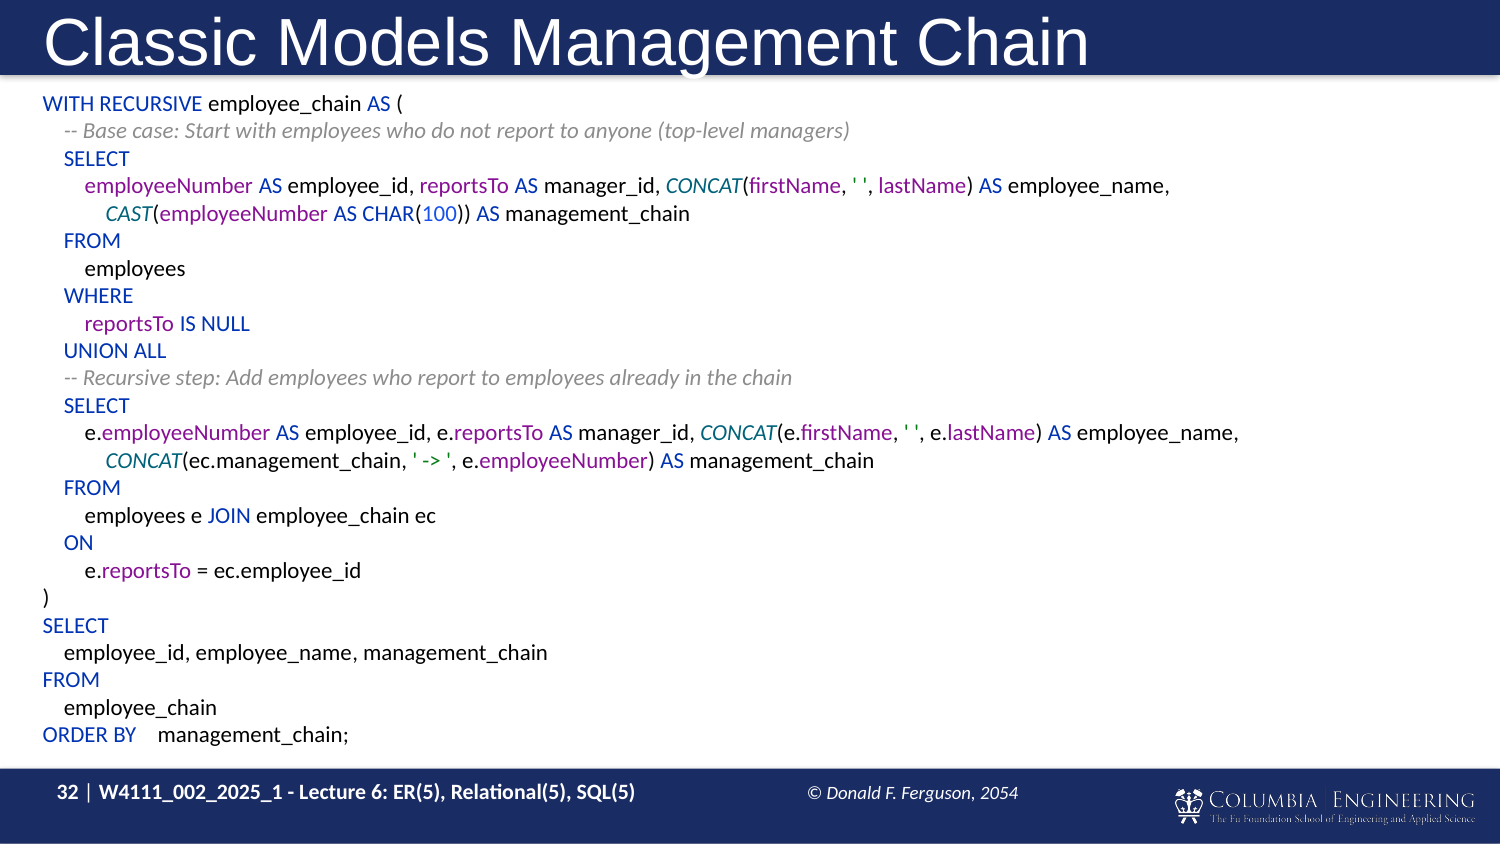

# Classic Models Management Chain
WITH RECURSIVE employee_chain AS (
    -- Base case: Start with employees who do not report to anyone (top-level managers)
    SELECT
        employeeNumber AS employee_id, reportsTo AS manager_id, CONCAT(firstName, ' ', lastName) AS employee_name,
            CAST(employeeNumber AS CHAR(100)) AS management_chain
    FROM
        employees
    WHERE
        reportsTo IS NULL
    UNION ALL
    -- Recursive step: Add employees who report to employees already in the chain
    SELECT
        e.employeeNumber AS employee_id, e.reportsTo AS manager_id, CONCAT(e.firstName, ' ', e.lastName) AS employee_name,
            CONCAT(ec.management_chain, ' -> ', e.employeeNumber) AS management_chain
    FROM
        employees e JOIN employee_chain ec
    ON
        e.reportsTo = ec.employee_id
)
SELECT
    employee_id, employee_name, management_chain
FROM
    employee_chain
ORDER BY    management_chain;